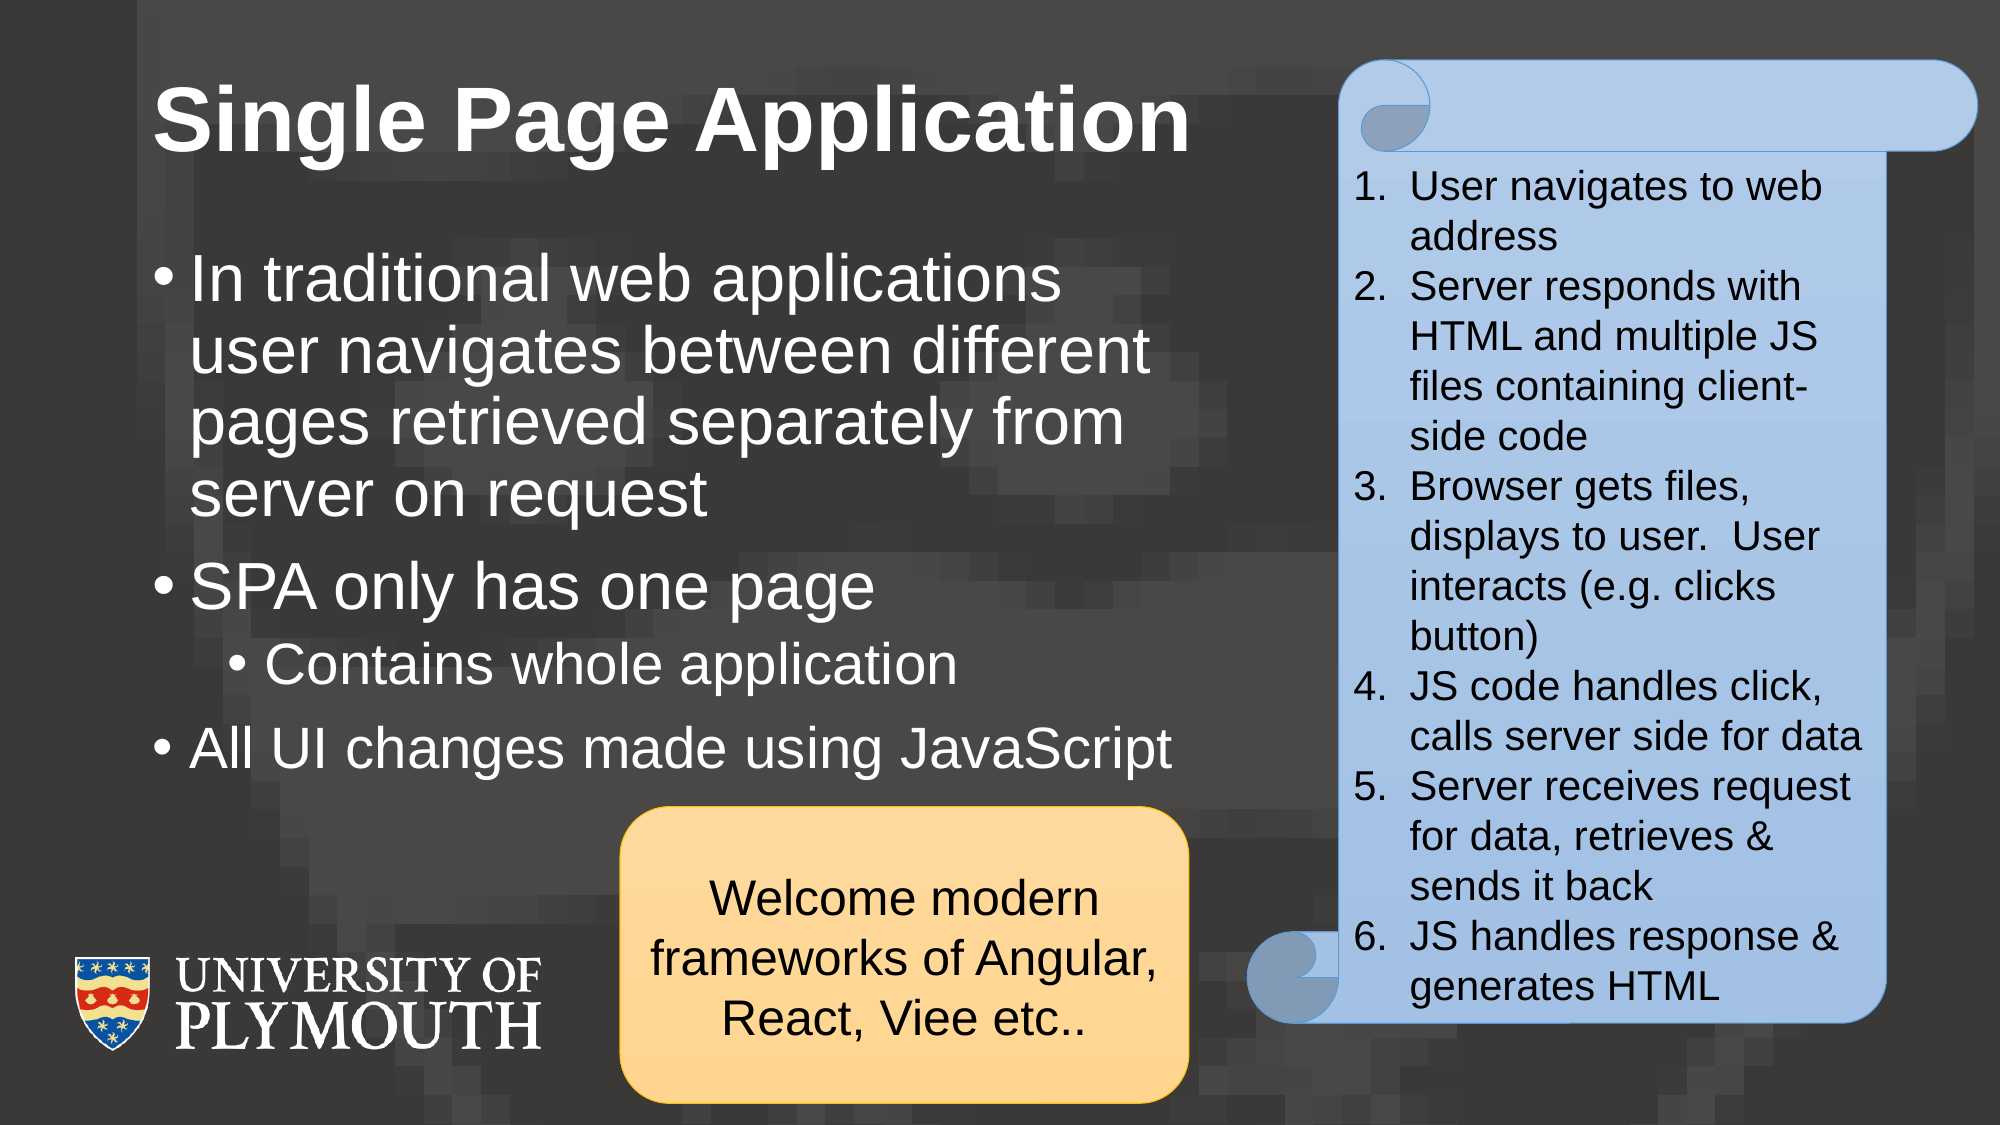

# Single Page Application
User navigates to web address
Server responds with HTML and multiple JS files containing client-side code
Browser gets files, displays to user.  User interacts (e.g. clicks button)
JS code handles click, calls server side for data
Server receives request for data, retrieves & sends it back
JS handles response & generates HTML
In traditional web applications user navigates between different pages retrieved separately from server on request
SPA only has one page
Contains whole application
All UI changes made using JavaScript
Welcome modern frameworks of Angular, React, Viee etc..